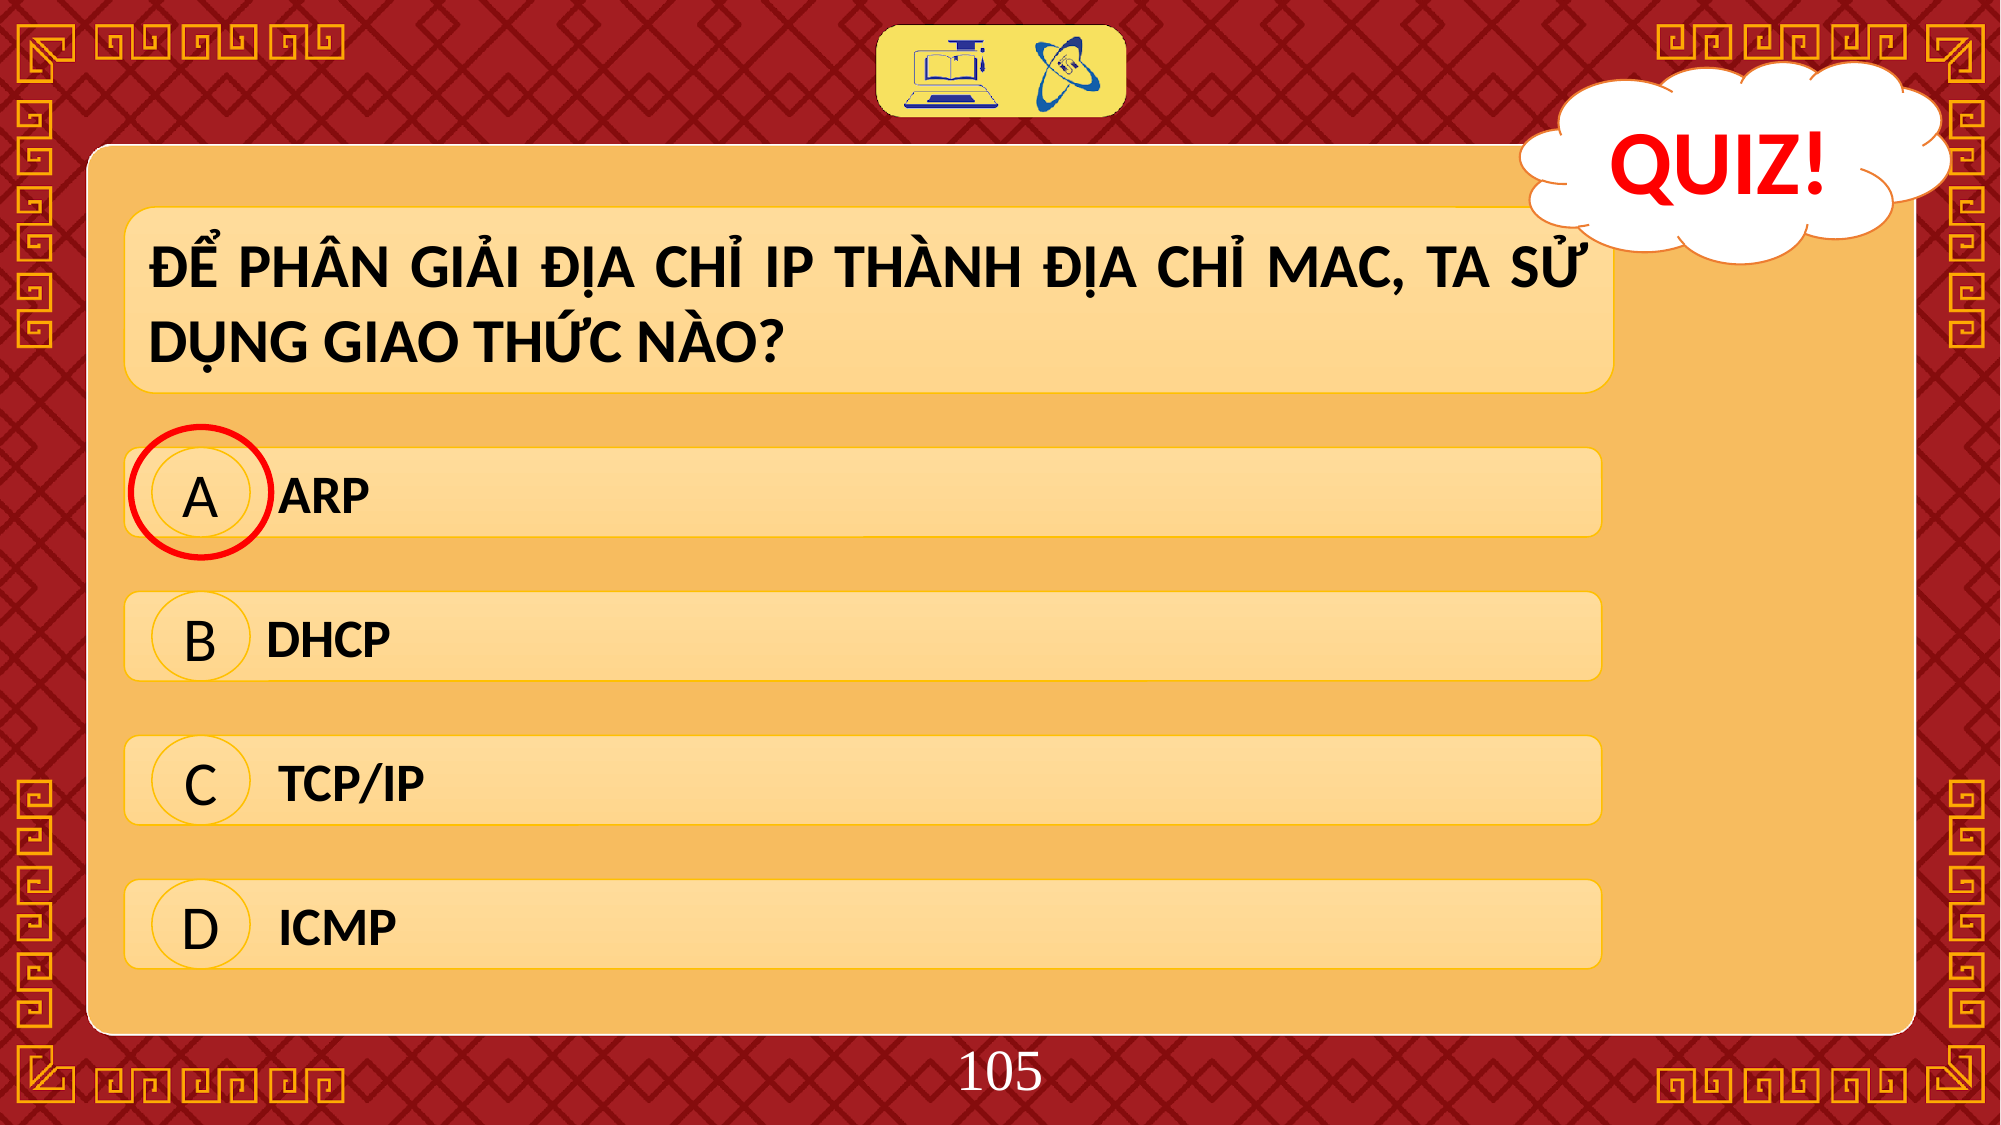

QUIZ!
ĐỂ PHÂN GIẢI ĐỊA CHỈ IP THÀNH ĐỊA CHỈ MAC, TA SỬ DỤNG GIAO THỨC NÀO?

           ARP
A
          DHCP
B
           TCP/IP
C
           ICMP
D
105